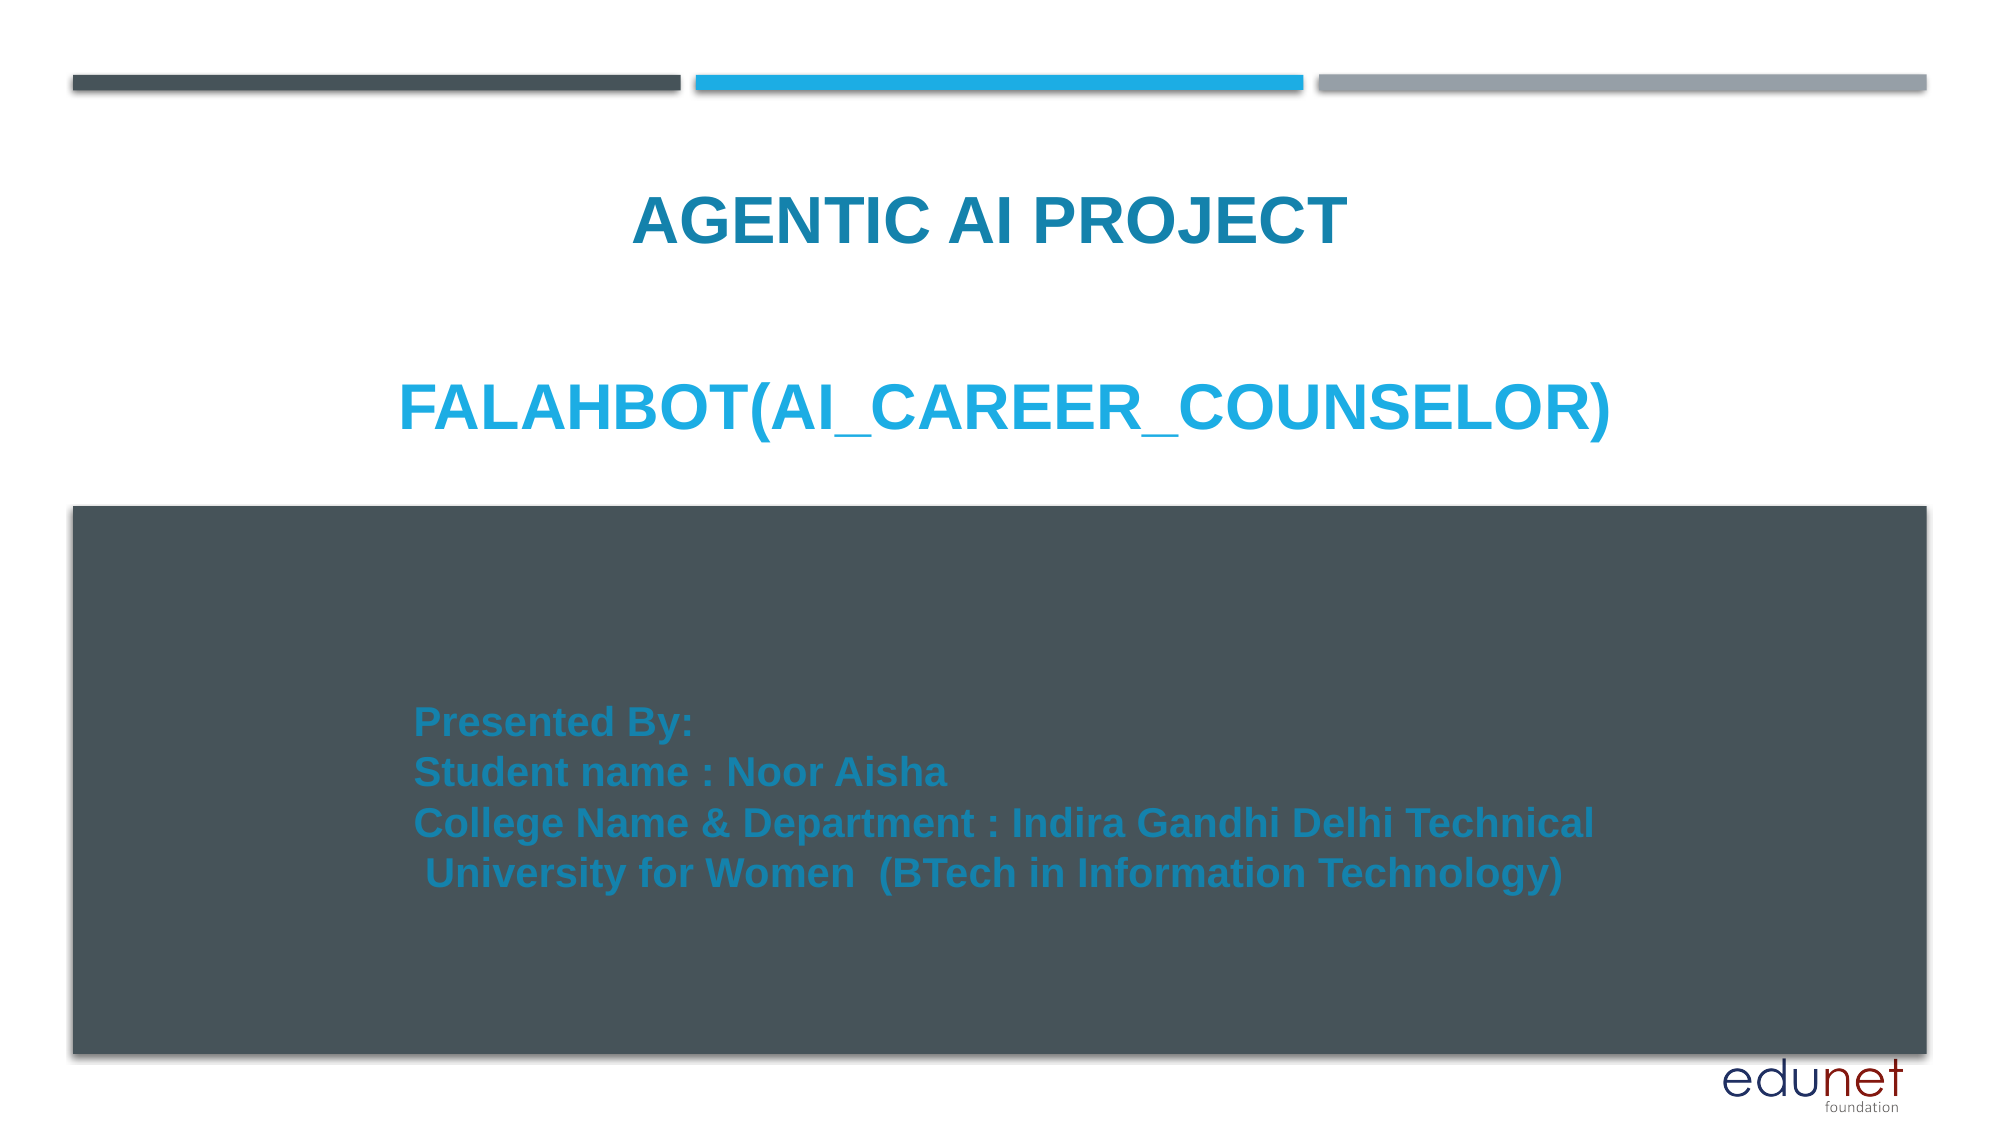

AGENTIC AI PROJECT
# Falahbot(AI_career_CoUnselor)
Presented By:
Student name : Noor Aisha
College Name & Department : Indira Gandhi Delhi Technical          University for Women  (BTech in Information Technology)